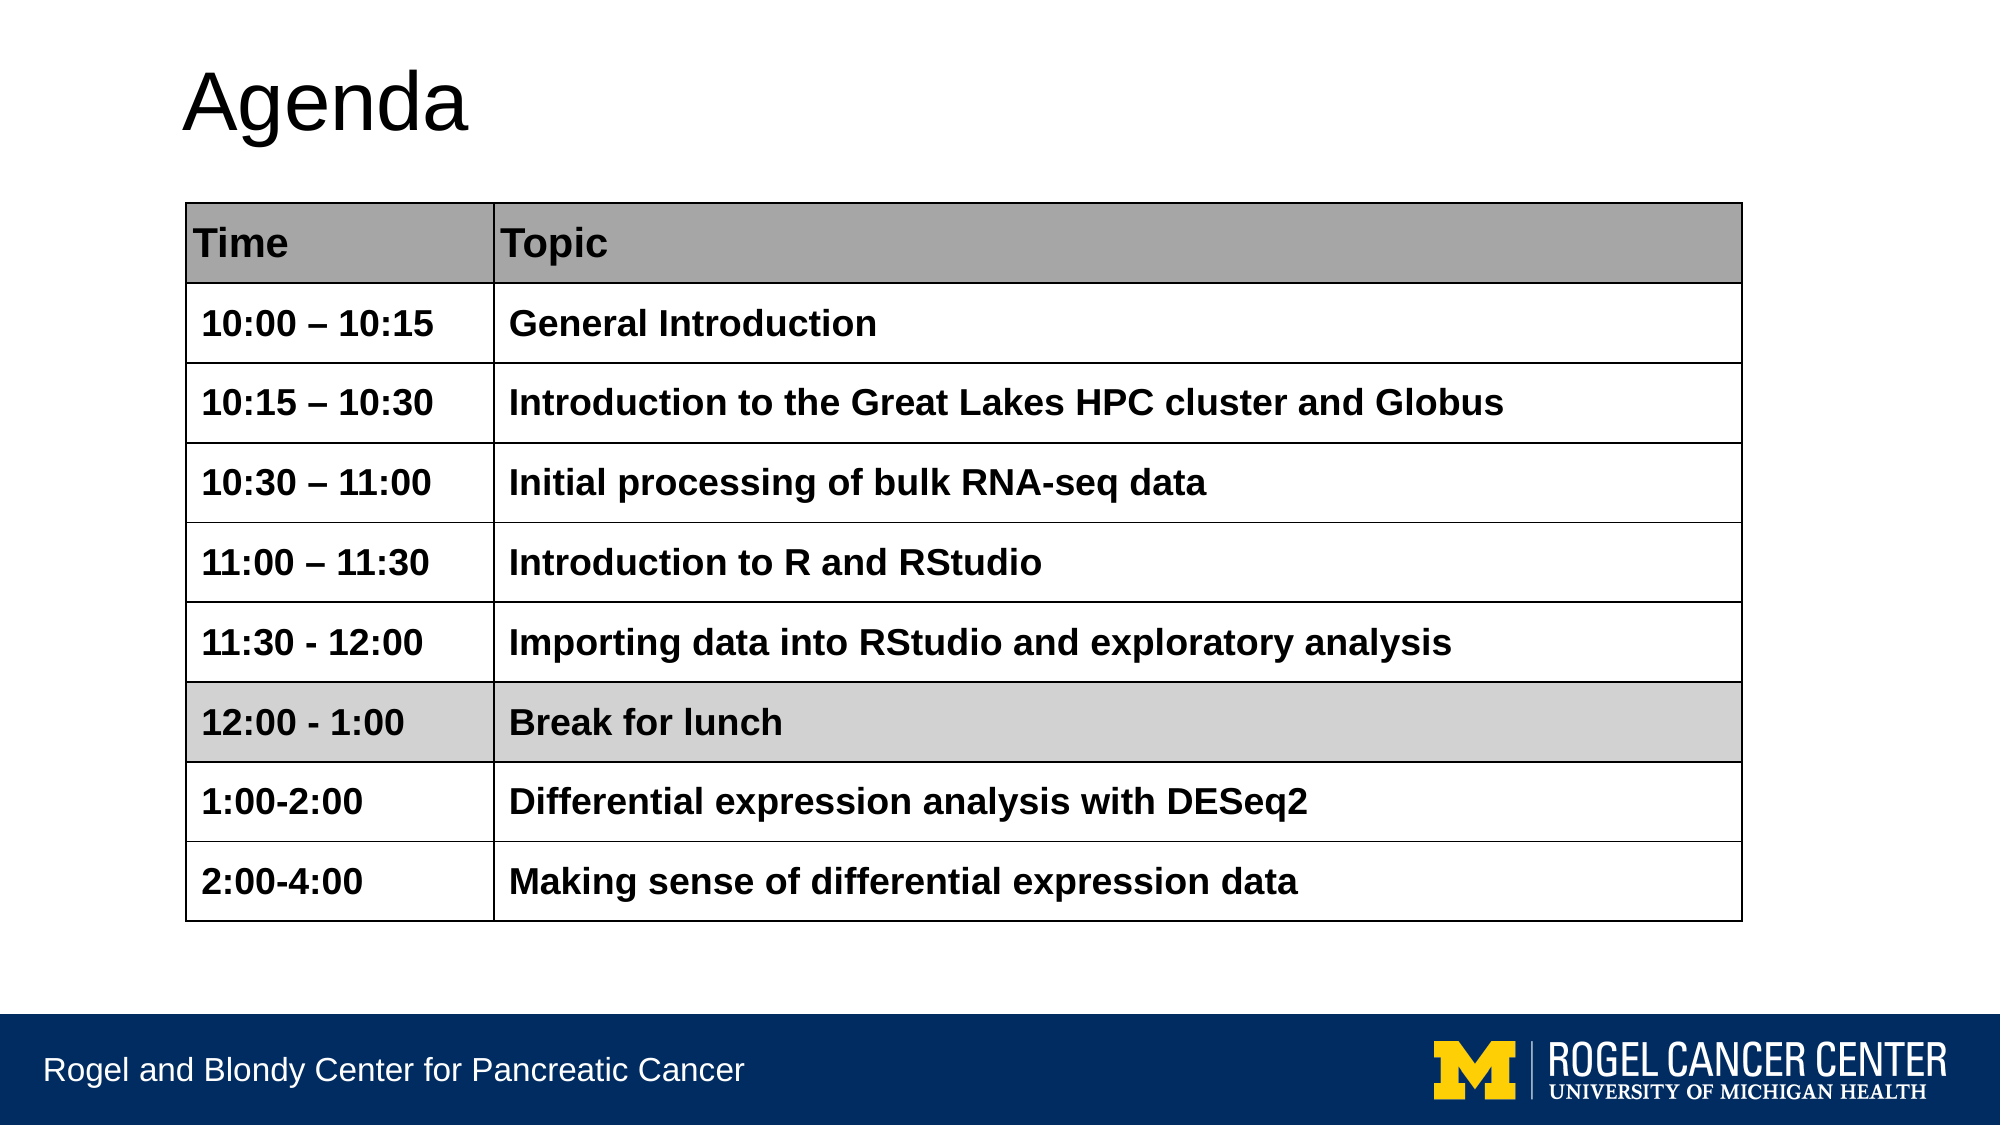

Agenda
| Time | Topic |
| --- | --- |
| 10:00 – 10:15 | General Introduction |
| 10:15 – 10:30 | Introduction to the Great Lakes HPC cluster and Globus |
| 10:30 – 11:00 | Initial processing of bulk RNA-seq data |
| 11:00 – 11:30 | Introduction to R and RStudio |
| 11:30 - 12:00 | Importing data into RStudio and exploratory analysis |
| 12:00 - 1:00 | Break for lunch |
| 1:00-2:00 | Differential expression analysis with DESeq2 |
| 2:00-4:00 | Making sense of differential expression data |